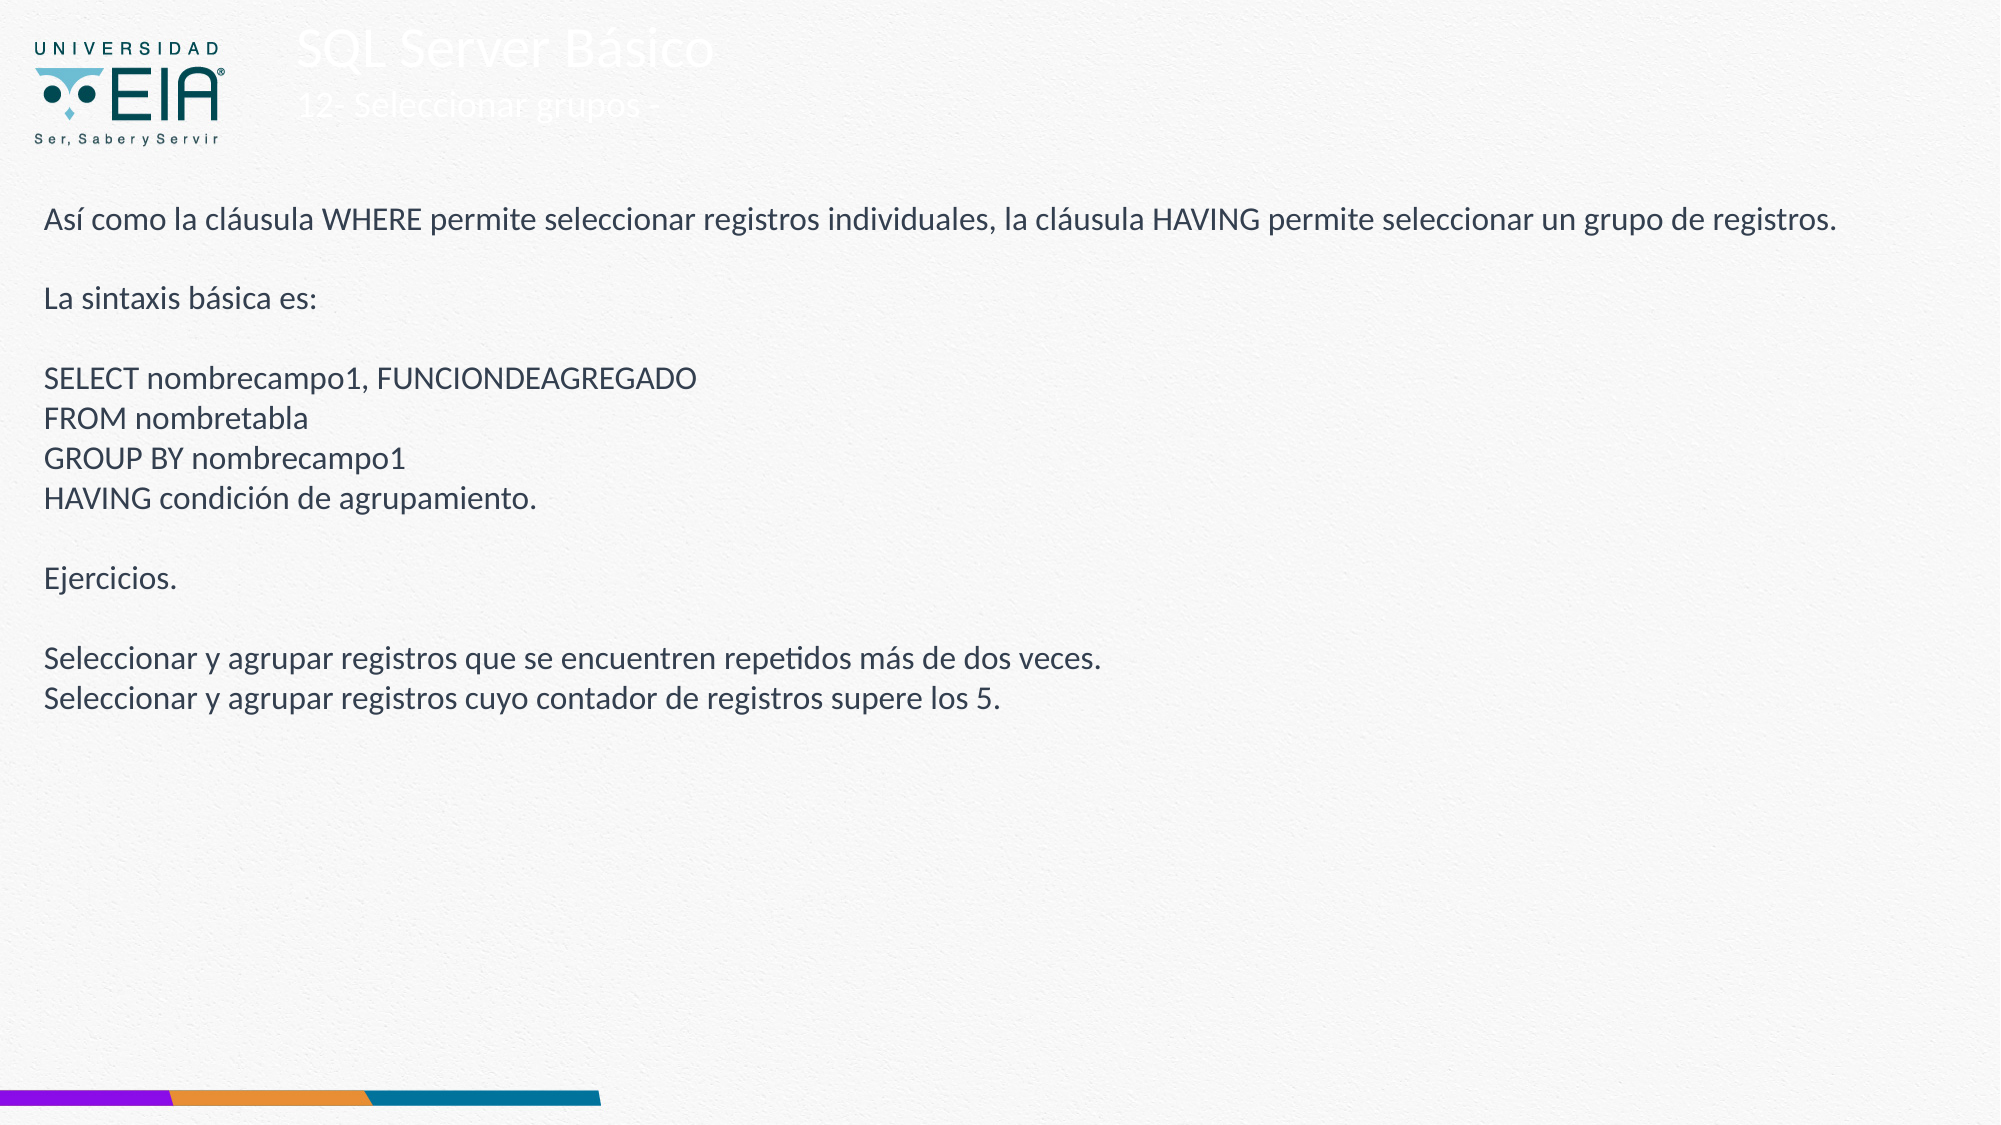

SQL Server Básico
12- Seleccionar grupos -
Así como la cláusula WHERE permite seleccionar registros individuales, la cláusula HAVING permite seleccionar un grupo de registros.

La sintaxis básica es:

SELECT nombrecampo1, FUNCIONDEAGREGADO
FROM nombretabla
GROUP BY nombrecampo1
HAVING condición de agrupamiento.

Ejercicios.

Seleccionar y agrupar registros que se encuentren repetidos más de dos veces.
Seleccionar y agrupar registros cuyo contador de registros supere los 5.